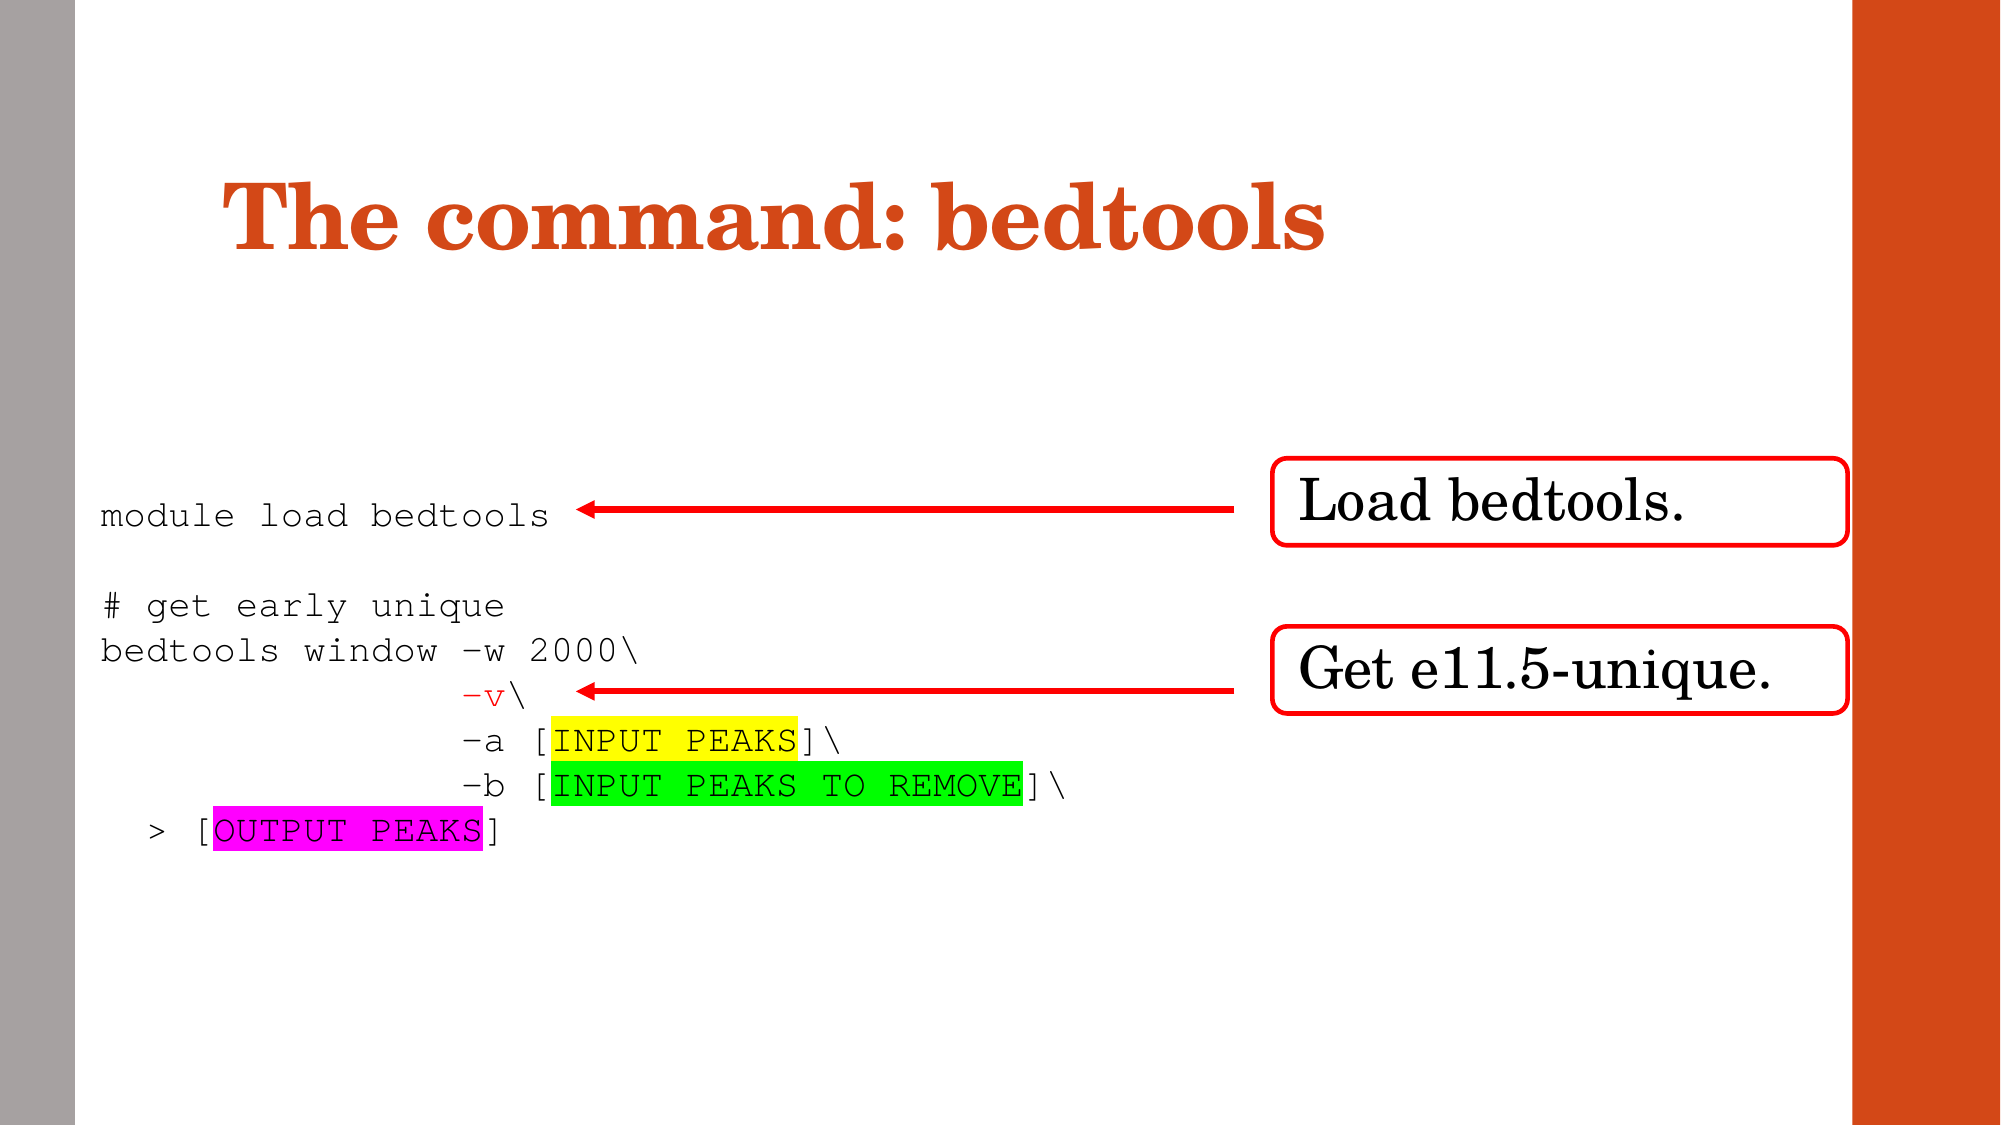

# The command: bedtools
Load bedtools.

module load bedtools

# get early unique
bedtools window -w 2000\
                -v\
                -a [INPUT PEAKS]\
                -b [INPUT PEAKS TO REMOVE]\
  > [OUTPUT PEAKS]

Get e11.5-unique.